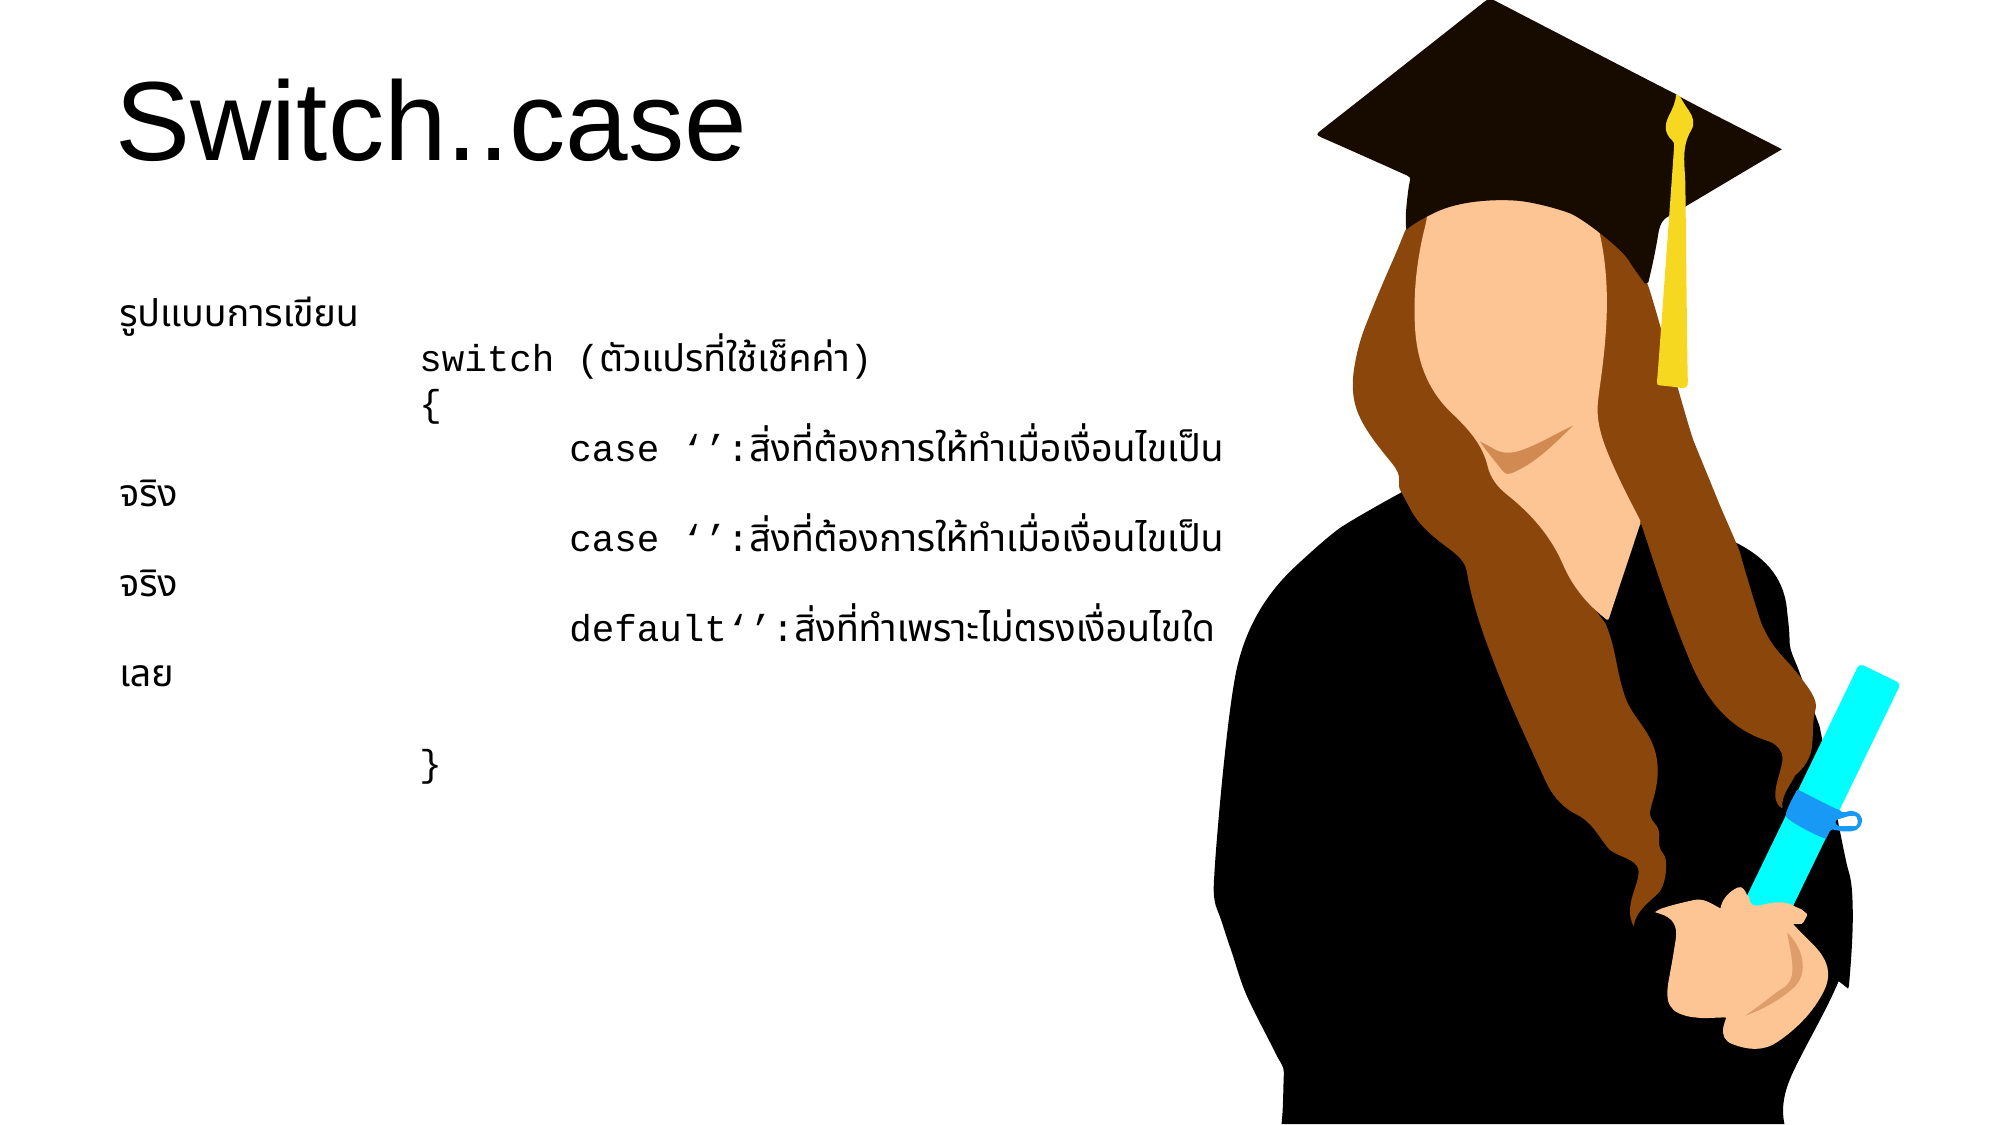

Switch..case
รูปแบบการเขียน
		switch (ตัวแปรที่ใช้เช็คค่า)
		{
			case ‘’:สิ่งที่ต้องการให้ทำเมื่อเงื่อนไขเป็นจริง
			case ‘’:สิ่งที่ต้องการให้ทำเมื่อเงื่อนไขเป็นจริง
			default‘’:สิ่งที่ทำเพราะไม่ตรงเงื่อนไขใดเลย
		}